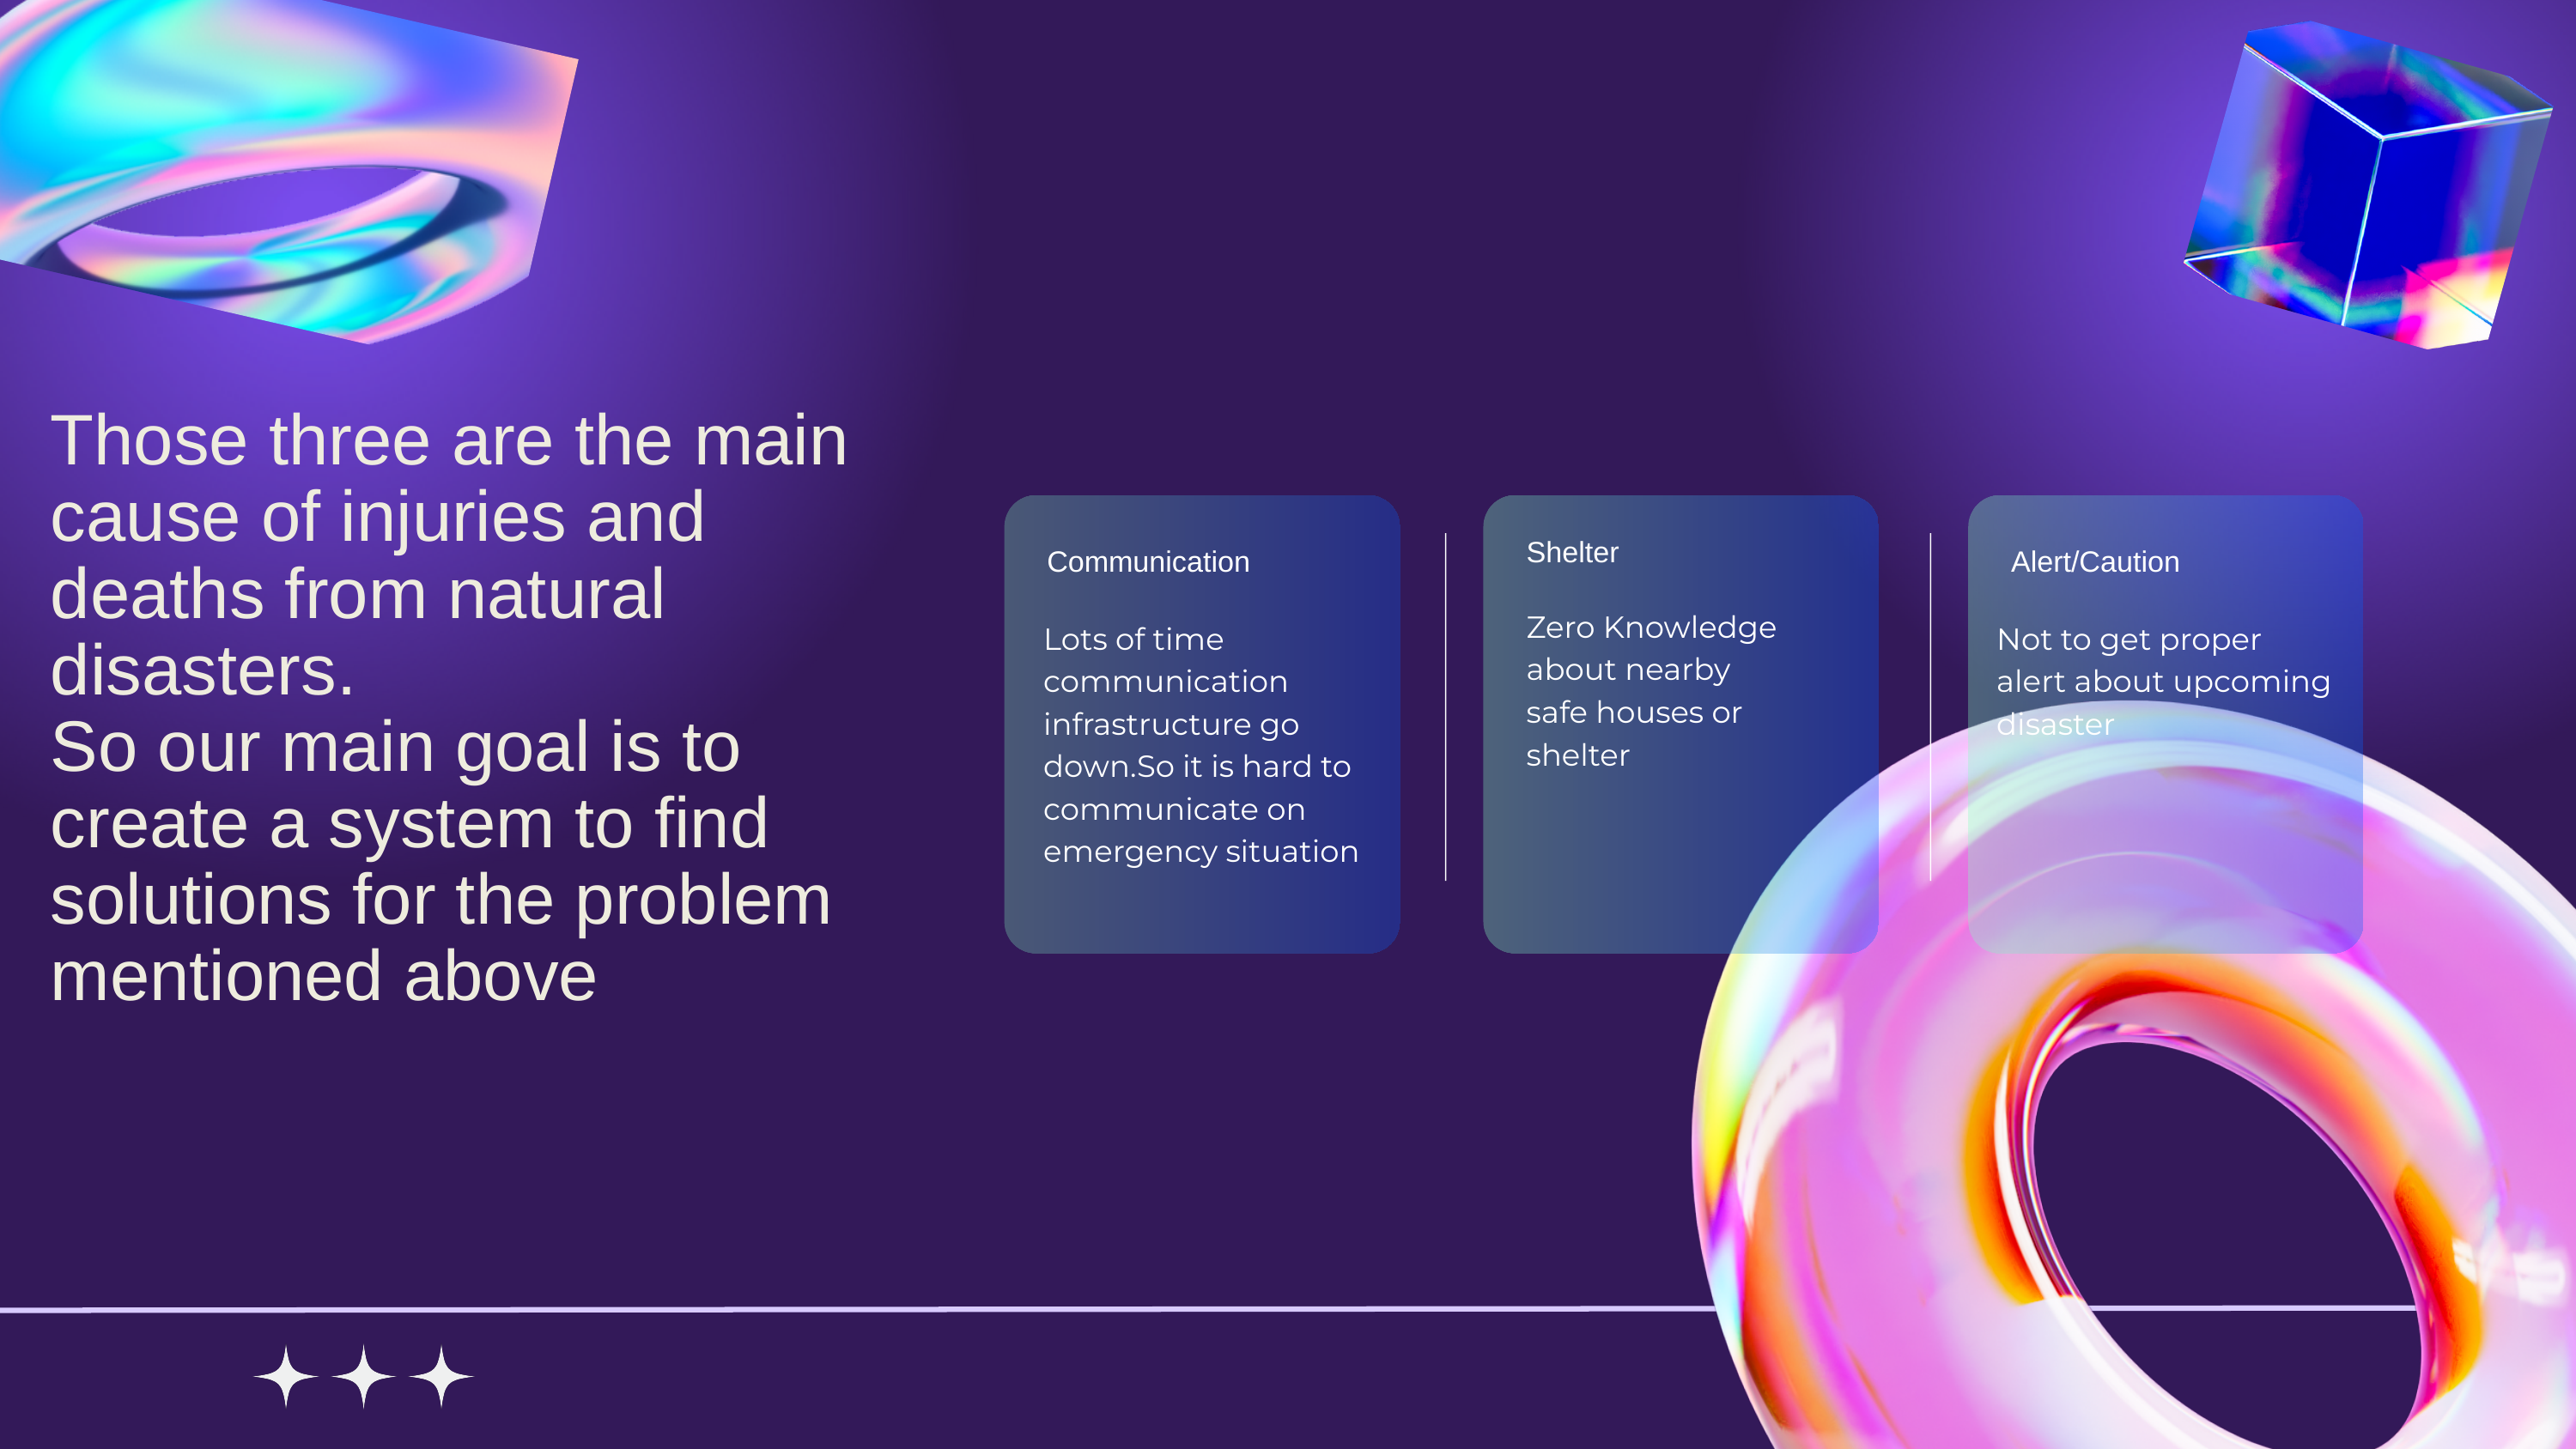

Those three are the main cause of injuries and deaths from natural disasters.
So our main goal is to create a system to find solutions for the problem mentioned above

Shelter

Communication
Alert/Caution

Zero Knowledge about nearby safe houses or shelter
Lots of time  communication infrastructure go
down.So it is hard to communicate on emergency situation
Not to get proper alert about upcoming disaster